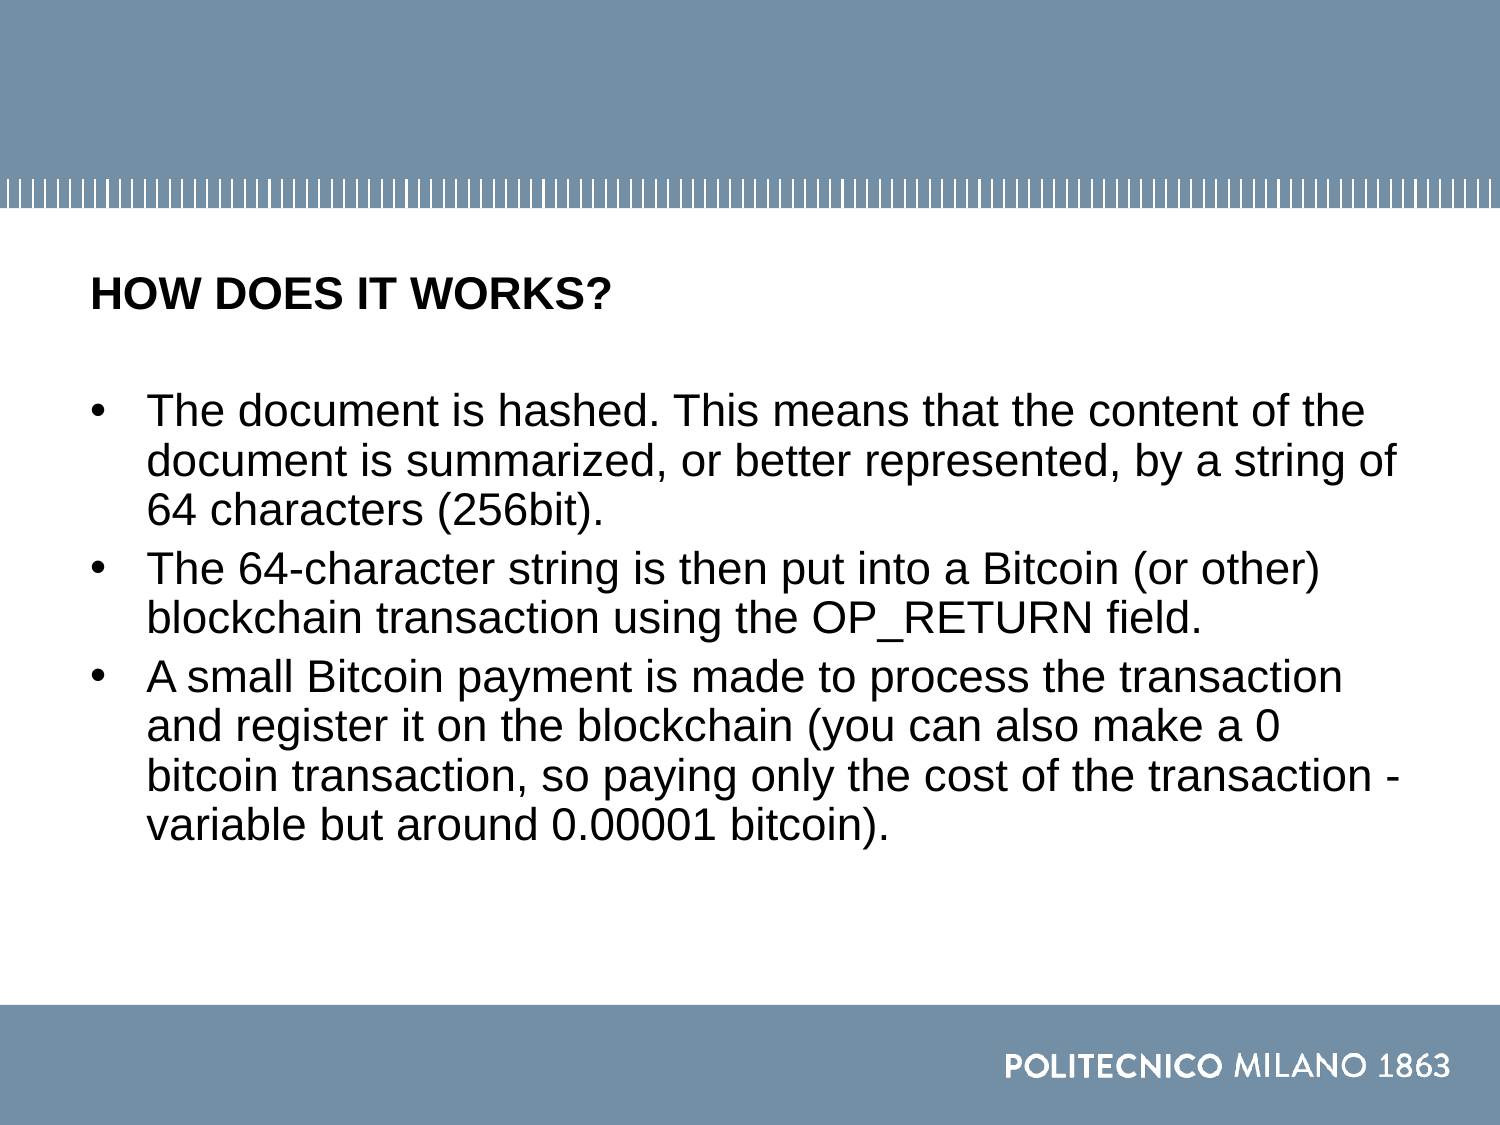

#
HOW DOES IT WORKS?

The document is hashed. This means that the content of the document is summarized, or better represented, by a string of 64 characters (256bit).
The 64-character string is then put into a Bitcoin (or other) blockchain transaction using the OP_RETURN field.
A small Bitcoin payment is made to process the transaction and register it on the blockchain (you can also make a 0 bitcoin transaction, so paying only the cost of the transaction - variable but around 0.00001 bitcoin).